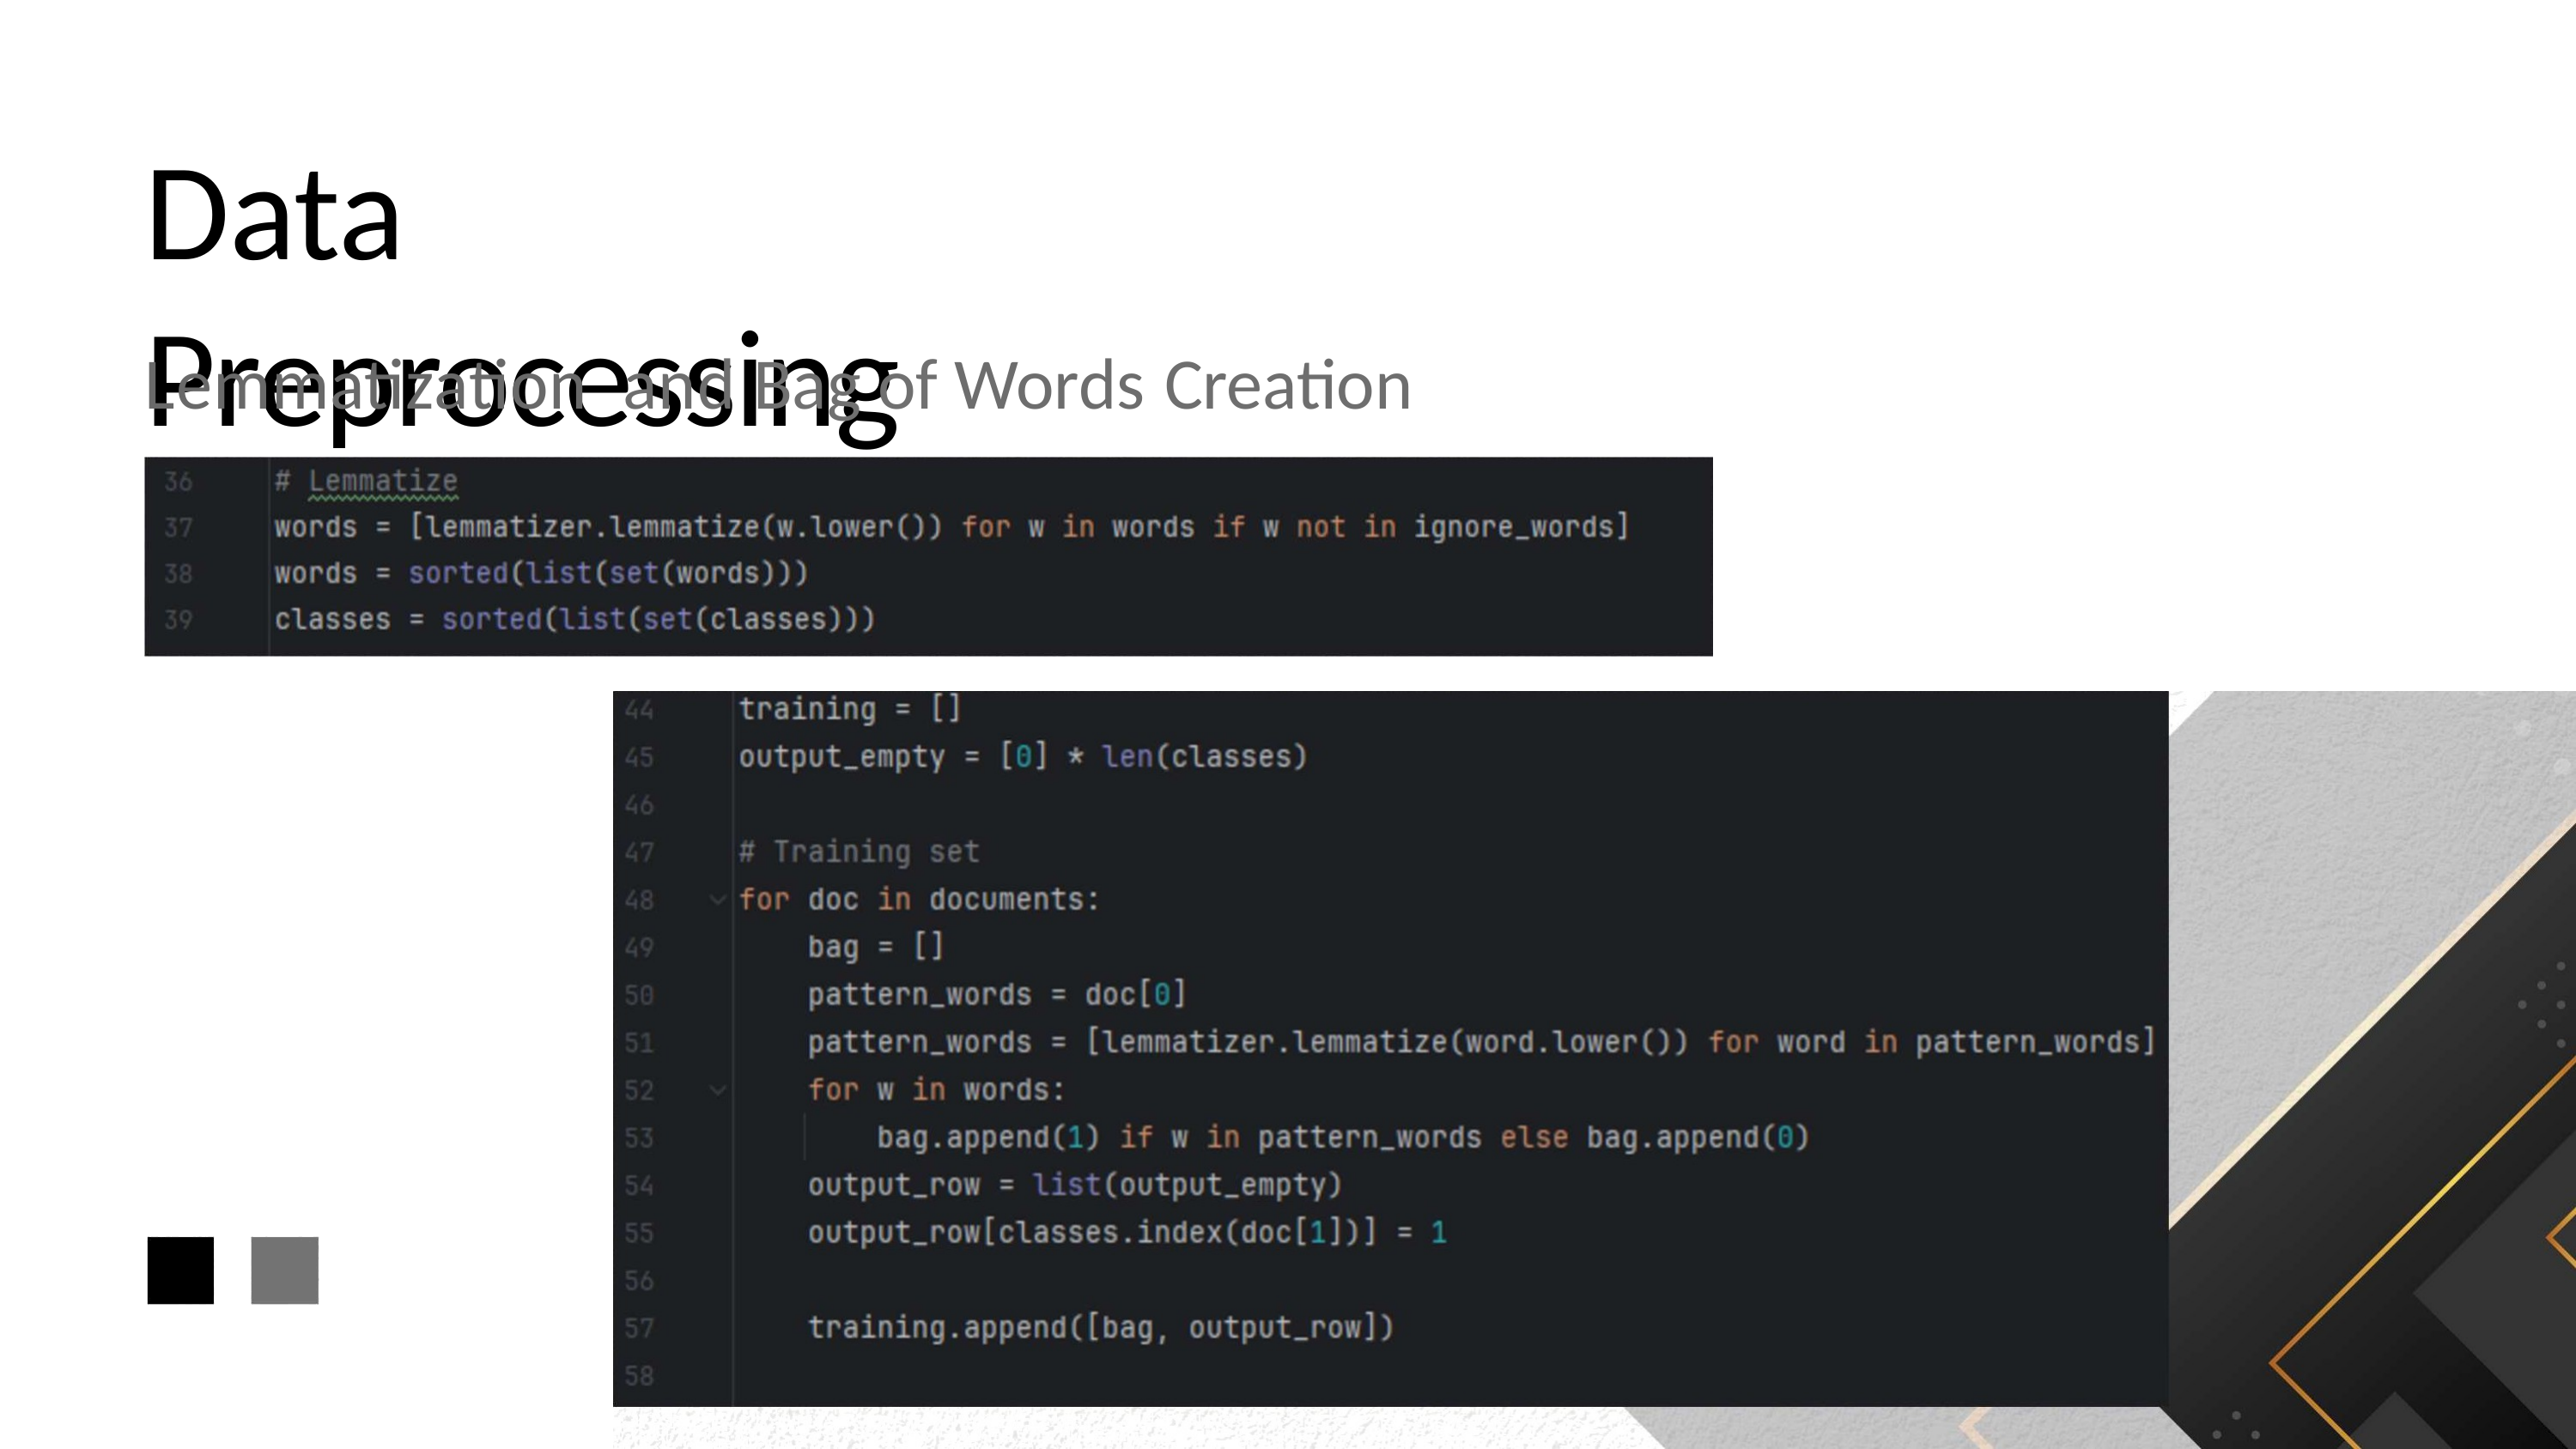

# Data Preprocessing
Lemmatization	and Bag of Words Creation